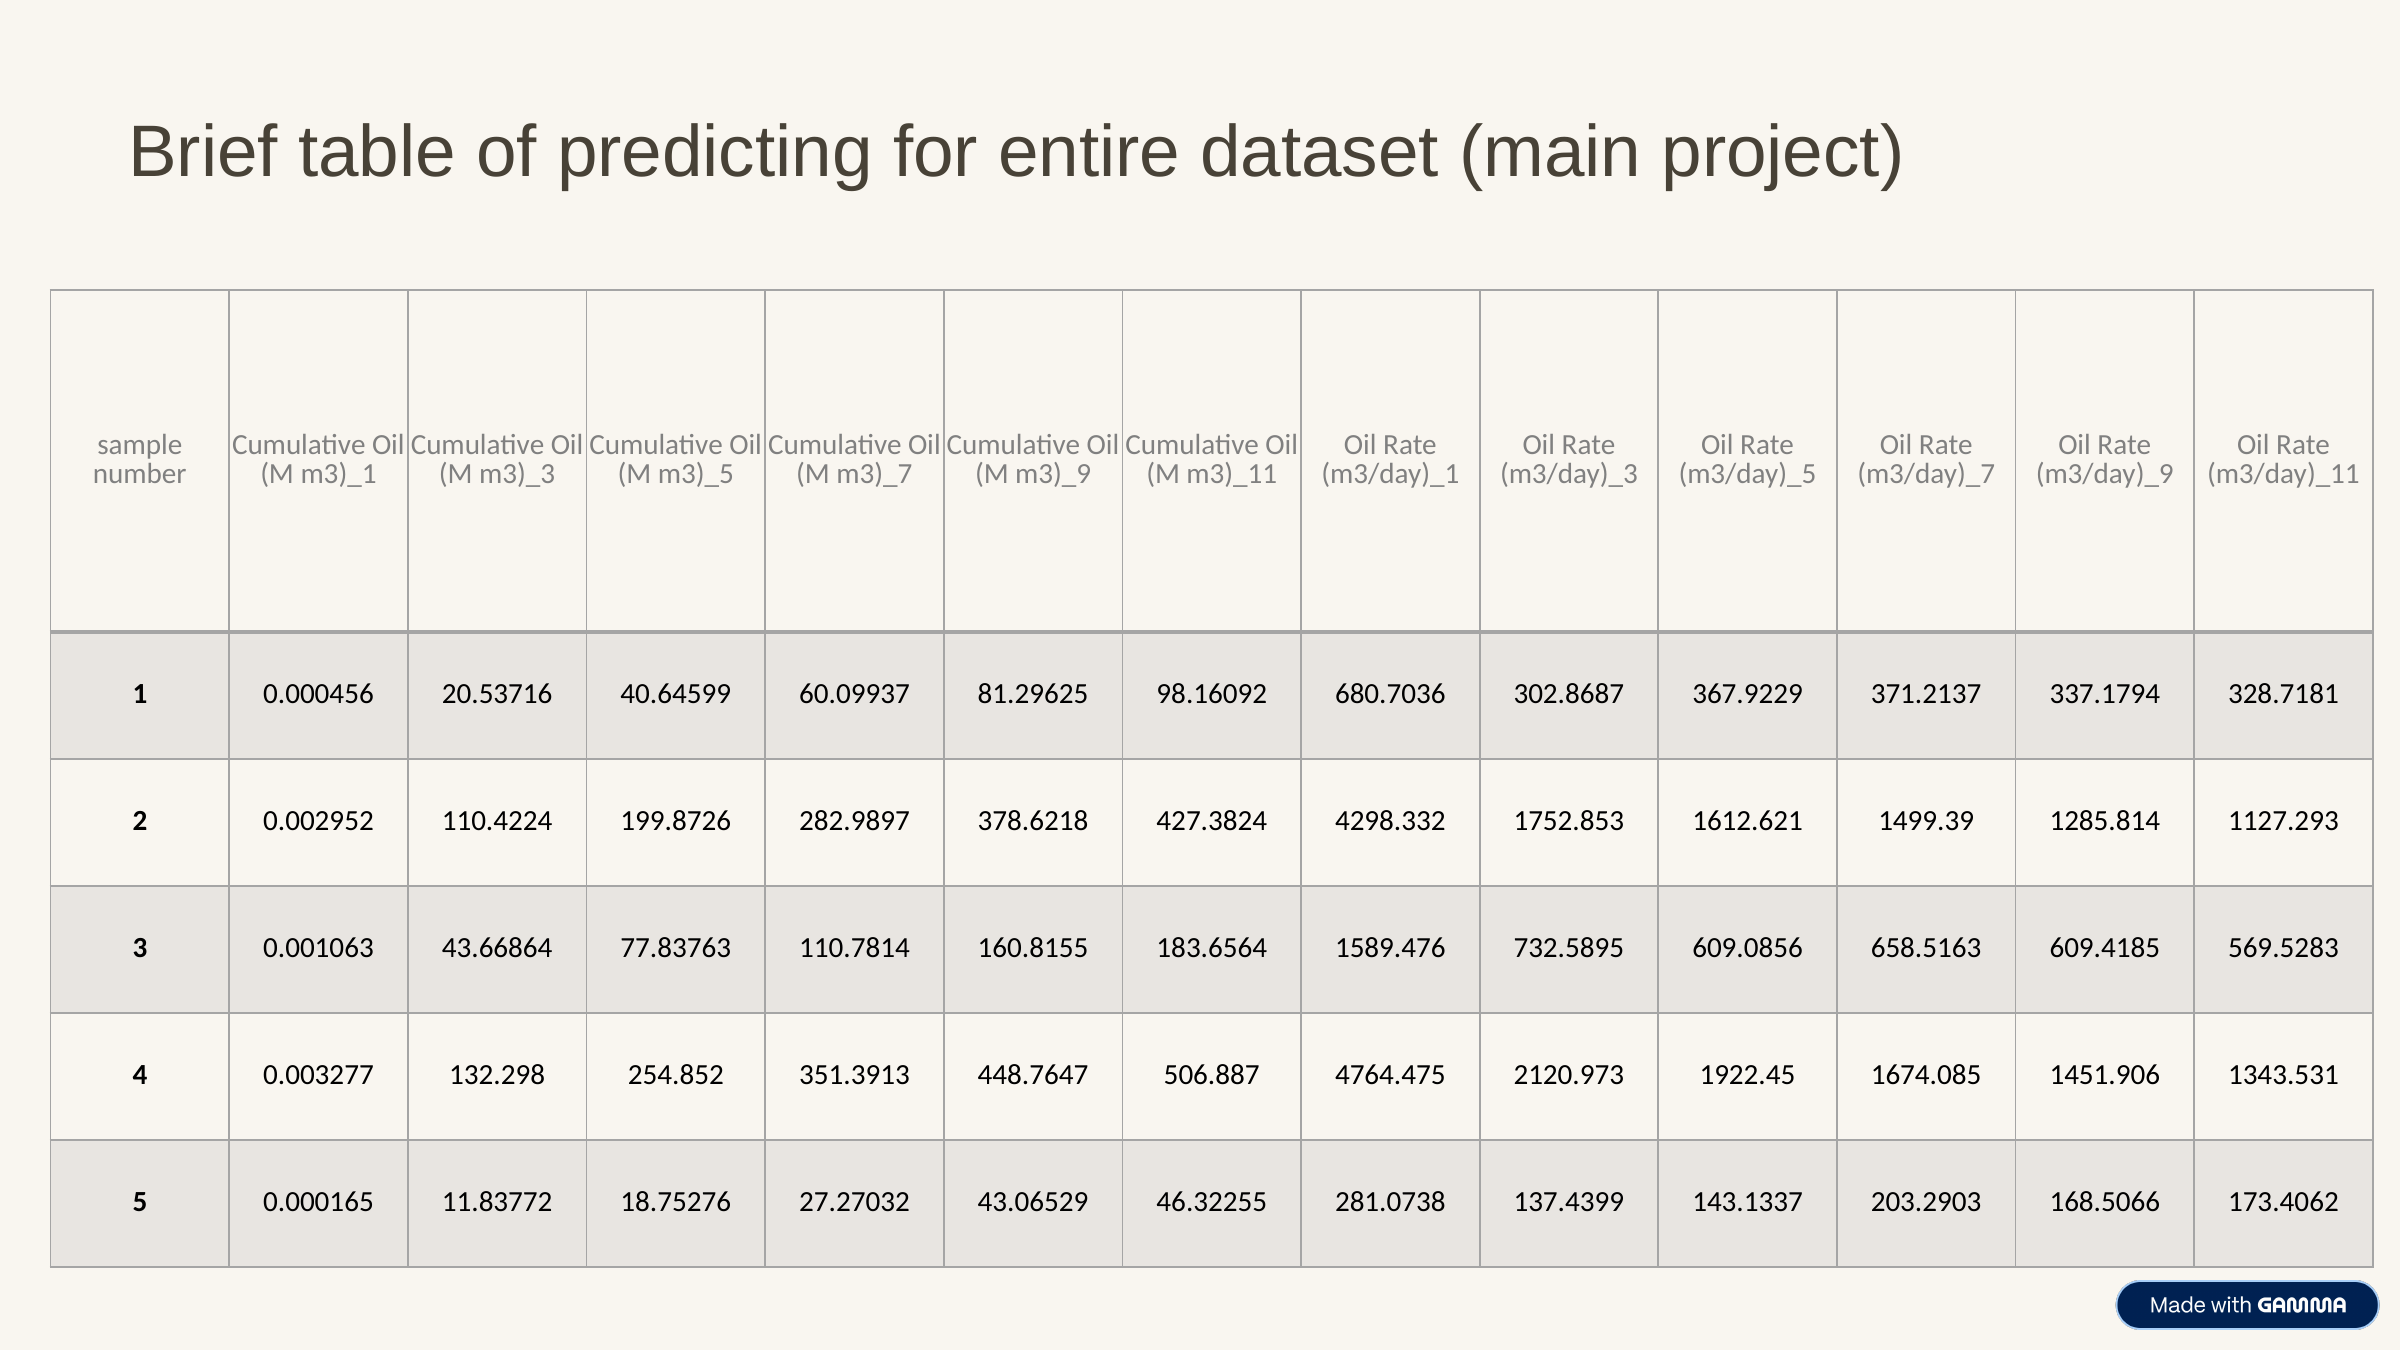

Brief table of predicting for entire dataset (main project)
| sample number | Cumulative Oil (M m3)\_1 | Cumulative Oil (M m3)\_3 | Cumulative Oil (M m3)\_5 | Cumulative Oil (M m3)\_7 | Cumulative Oil (M m3)\_9 | Cumulative Oil (M m3)\_11 | Oil Rate (m3/day)\_1 | Oil Rate (m3/day)\_3 | Oil Rate (m3/day)\_5 | Oil Rate (m3/day)\_7 | Oil Rate (m3/day)\_9 | Oil Rate (m3/day)\_11 |
| --- | --- | --- | --- | --- | --- | --- | --- | --- | --- | --- | --- | --- |
| 1 | 0.000456 | 20.53716 | 40.64599 | 60.09937 | 81.29625 | 98.16092 | 680.7036 | 302.8687 | 367.9229 | 371.2137 | 337.1794 | 328.7181 |
| 2 | 0.002952 | 110.4224 | 199.8726 | 282.9897 | 378.6218 | 427.3824 | 4298.332 | 1752.853 | 1612.621 | 1499.39 | 1285.814 | 1127.293 |
| 3 | 0.001063 | 43.66864 | 77.83763 | 110.7814 | 160.8155 | 183.6564 | 1589.476 | 732.5895 | 609.0856 | 658.5163 | 609.4185 | 569.5283 |
| 4 | 0.003277 | 132.298 | 254.852 | 351.3913 | 448.7647 | 506.887 | 4764.475 | 2120.973 | 1922.45 | 1674.085 | 1451.906 | 1343.531 |
| 5 | 0.000165 | 11.83772 | 18.75276 | 27.27032 | 43.06529 | 46.32255 | 281.0738 | 137.4399 | 143.1337 | 203.2903 | 168.5066 | 173.4062 |